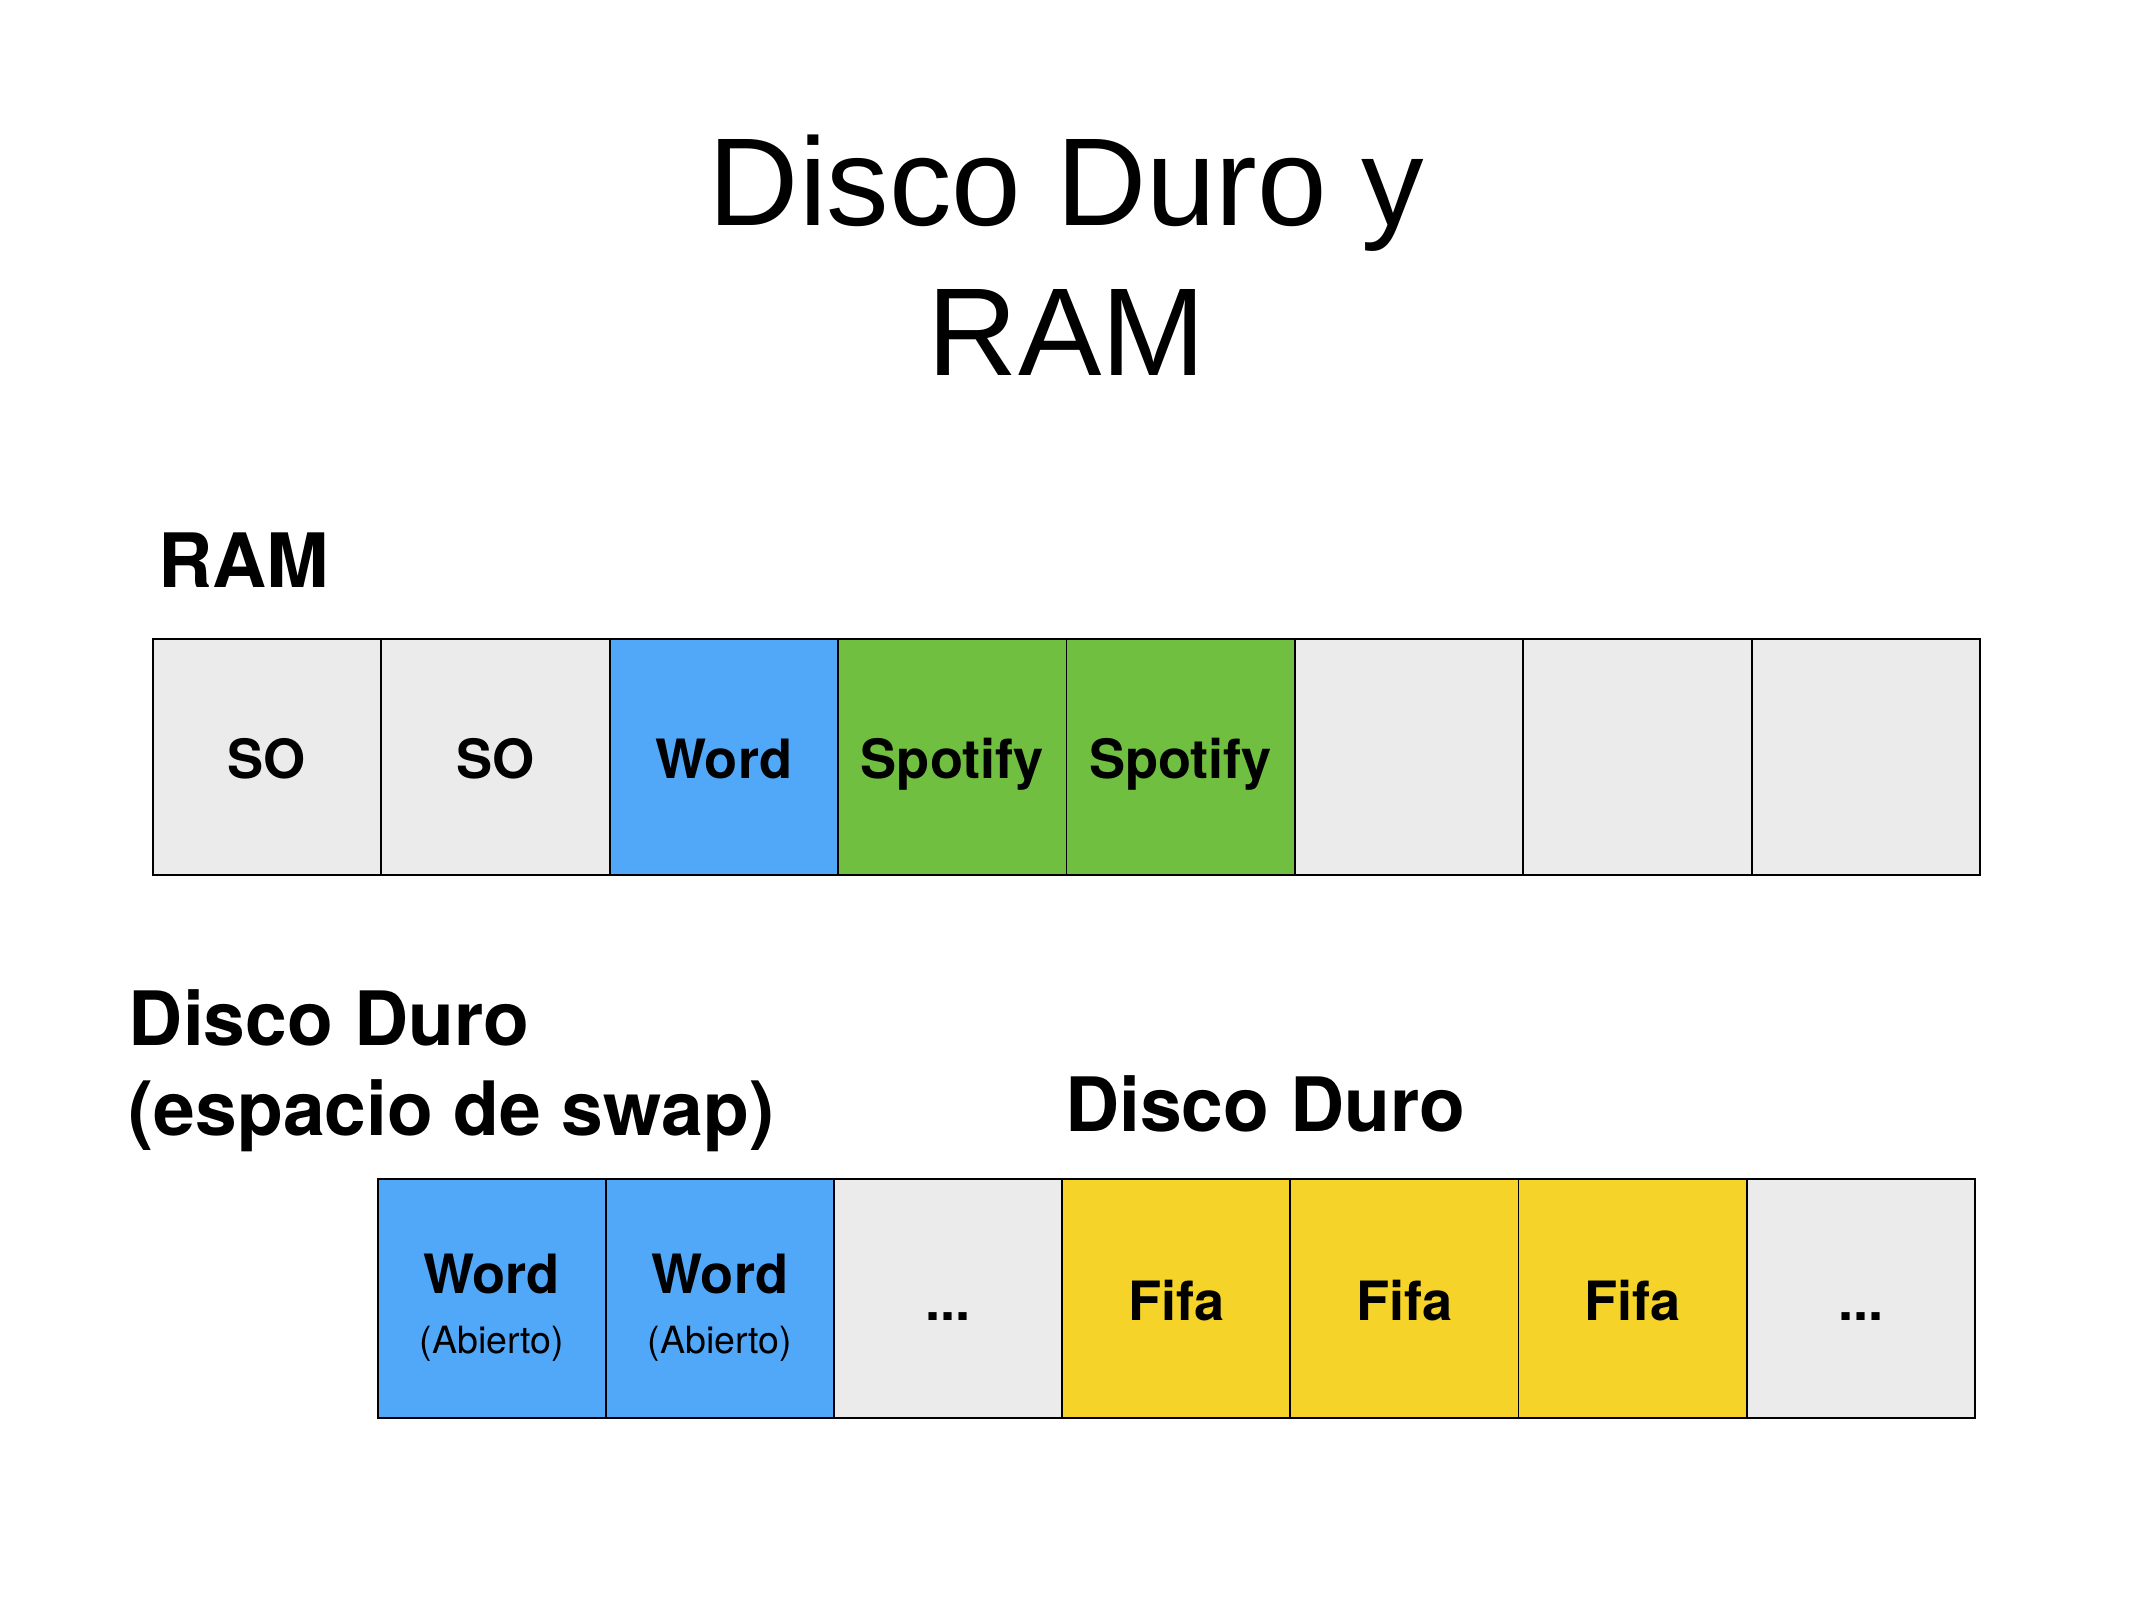

Disco Duro y RAM
RAM
| SO | SO | Word | Spotify | Spotify |  |  |  |
| --- | --- | --- | --- | --- | --- | --- | --- |
Disco Duro
(espacio de swap)
Disco Duro
| Word (Abierto) | Word (Abierto) | ... | Fifa | Fifa | Fifa | ... |
| --- | --- | --- | --- | --- | --- | --- |